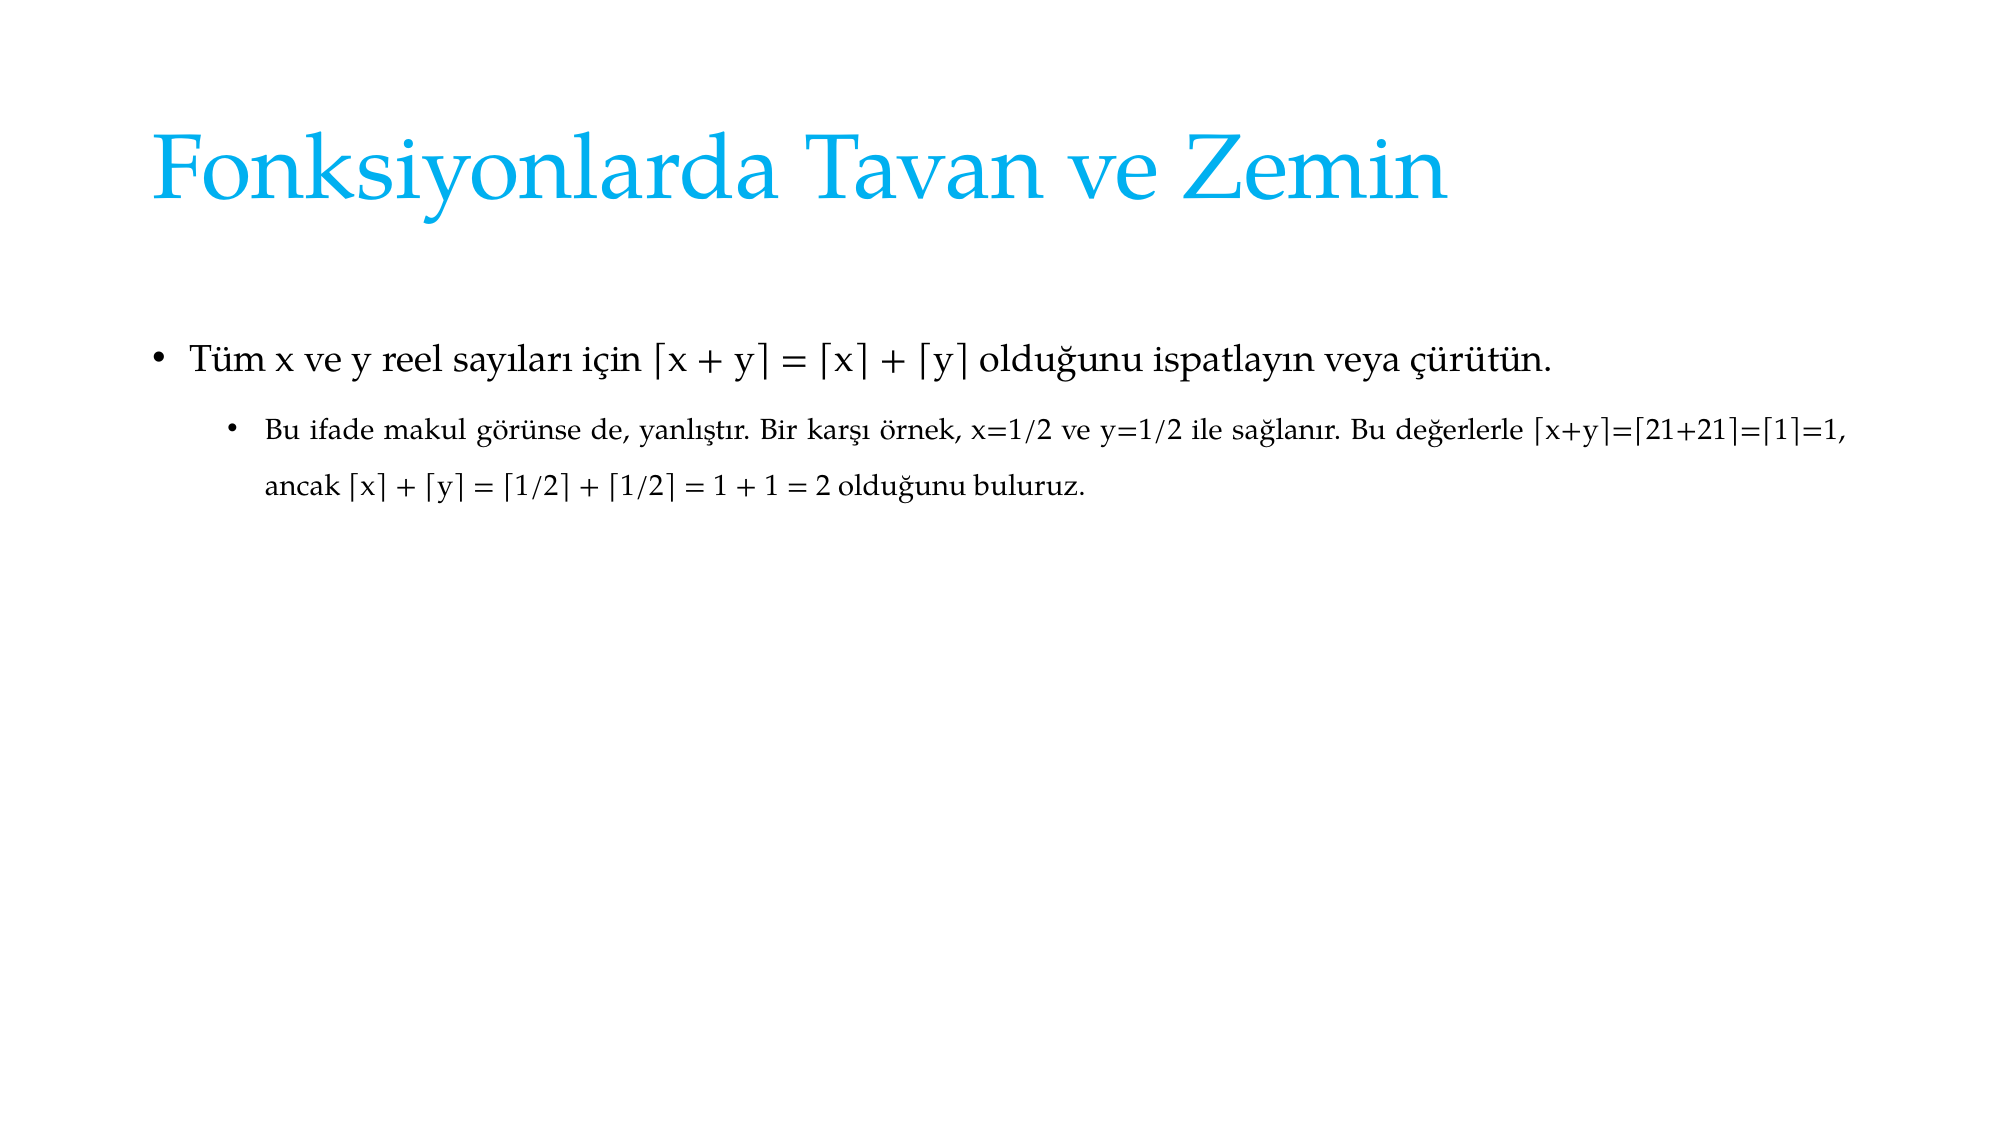

# Fonksiyonlarda Tavan ve Zemin
Tüm x ve y reel sayıları için ⌈x + y⌉ = ⌈x⌉ + ⌈y⌉ olduğunu ispatlayın veya çürütün.
Bu ifade makul görünse de, yanlıştır. Bir karşı örnek, x=1/2 ve y=1/2 ile sağlanır. Bu değerlerle ⌈x+y⌉=⌈21+21⌉=⌈1⌉=1, ancak ⌈x⌉ + ⌈y⌉ = ⌈1/2⌉ + ⌈1/2⌉ = 1 + 1 = 2 olduğunu buluruz.